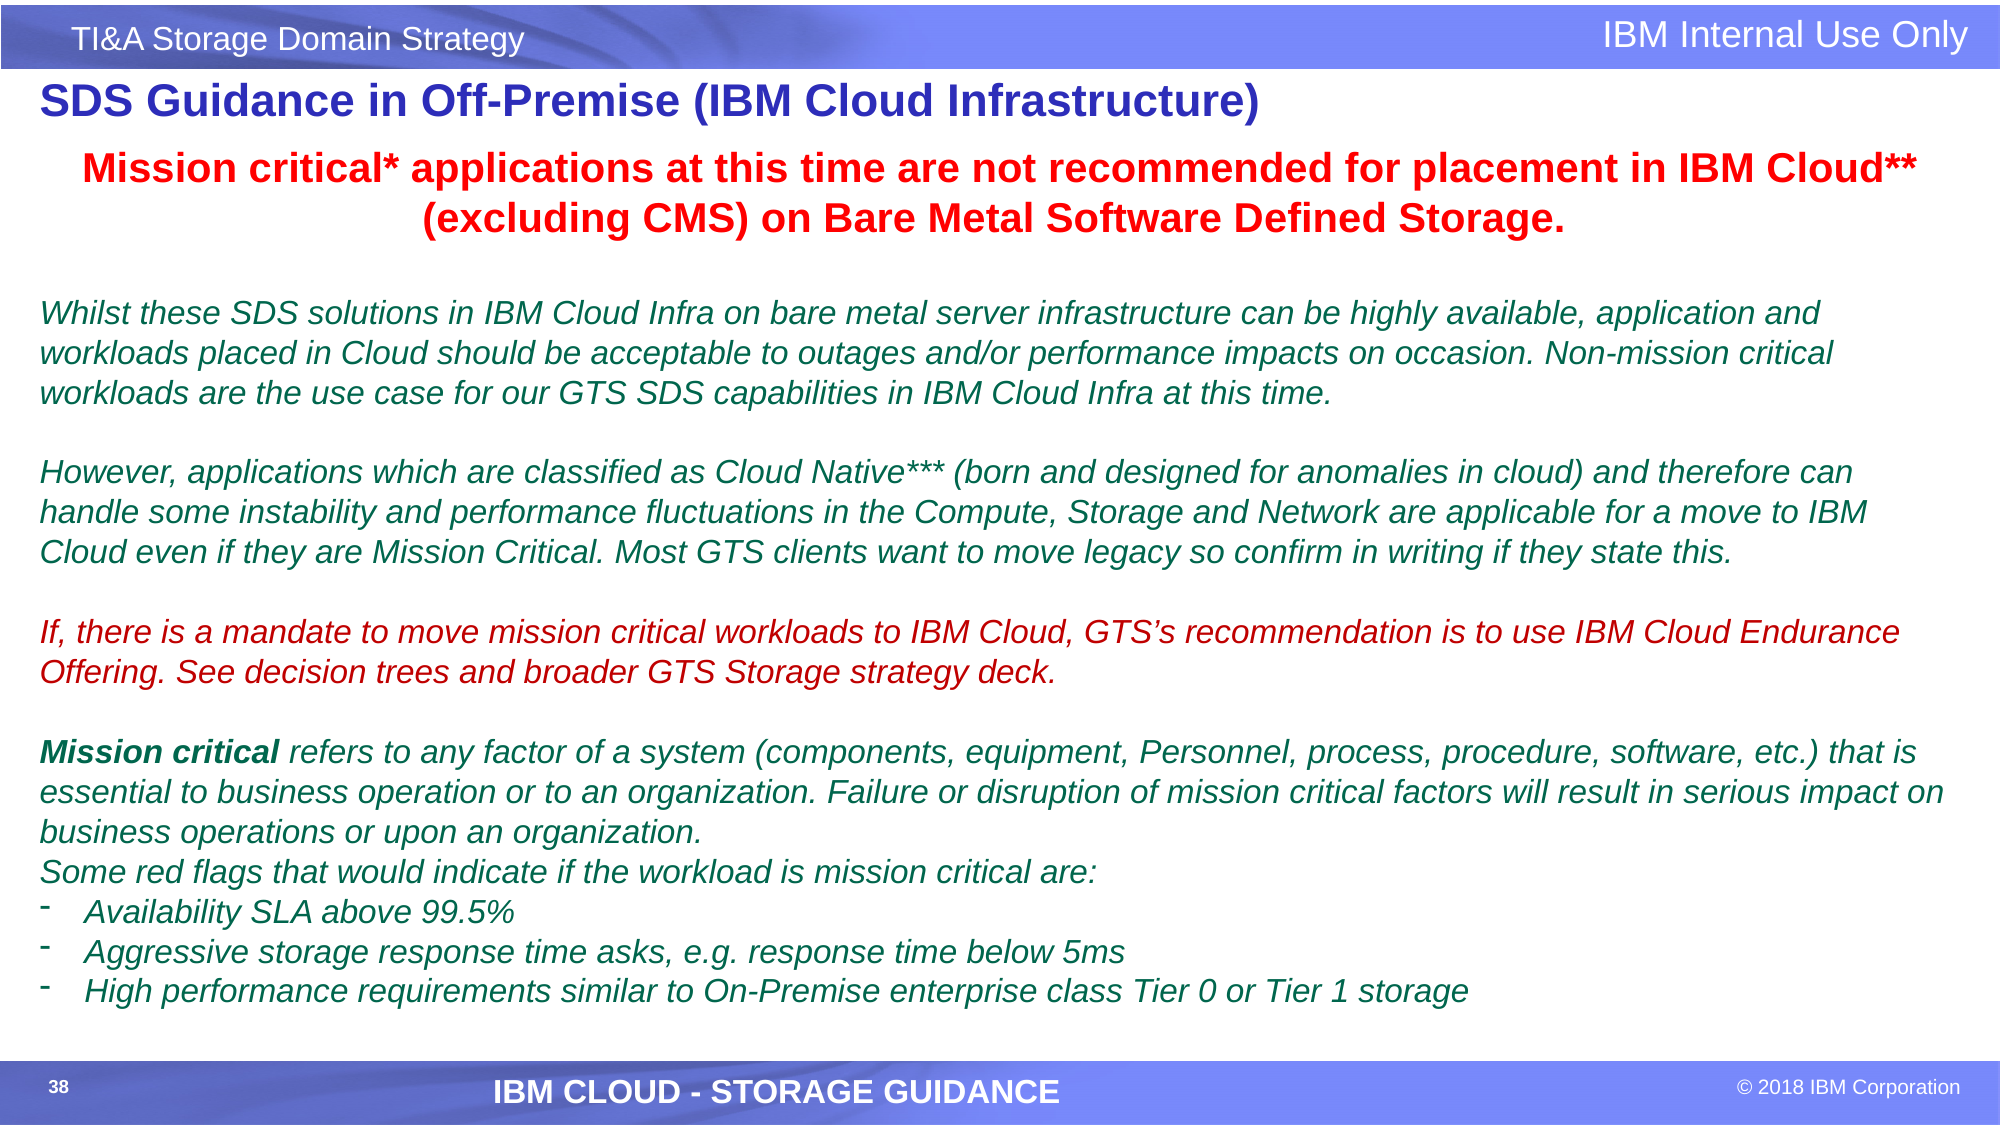

SDS Guidance in Off-Premise (IBM Cloud Infrastructure)
Mission critical* applications at this time are not recommended for placement in IBM Cloud** (excluding CMS) on Bare Metal Software Defined Storage.

Whilst these SDS solutions in IBM Cloud Infra on bare metal server infrastructure can be highly available, application and workloads placed in Cloud should be acceptable to outages and/or performance impacts on occasion. Non-mission critical workloads are the use case for our GTS SDS capabilities in IBM Cloud Infra at this time.

However, applications which are classified as Cloud Native*** (born and designed for anomalies in cloud) and therefore can handle some instability and performance fluctuations in the Compute, Storage and Network are applicable for a move to IBM Cloud even if they are Mission Critical. Most GTS clients want to move legacy so confirm in writing if they state this.

If, there is a mandate to move mission critical workloads to IBM Cloud, GTS’s recommendation is to use IBM Cloud Endurance Offering. See decision trees and broader GTS Storage strategy deck.

Mission critical refers to any factor of a system (components, equipment, Personnel, process, procedure, software, etc.) that is essential to business operation or to an organization. Failure or disruption of mission critical factors will result in serious impact on business operations or upon an organization.
Some red flags that would indicate if the workload is mission critical are:
 Availability SLA above 99.5%
 Aggressive storage response time asks, e.g. response time below 5ms
 High performance requirements similar to On-Premise enterprise class Tier 0 or Tier 1 storage
IBM Cloud - Storage Guidance